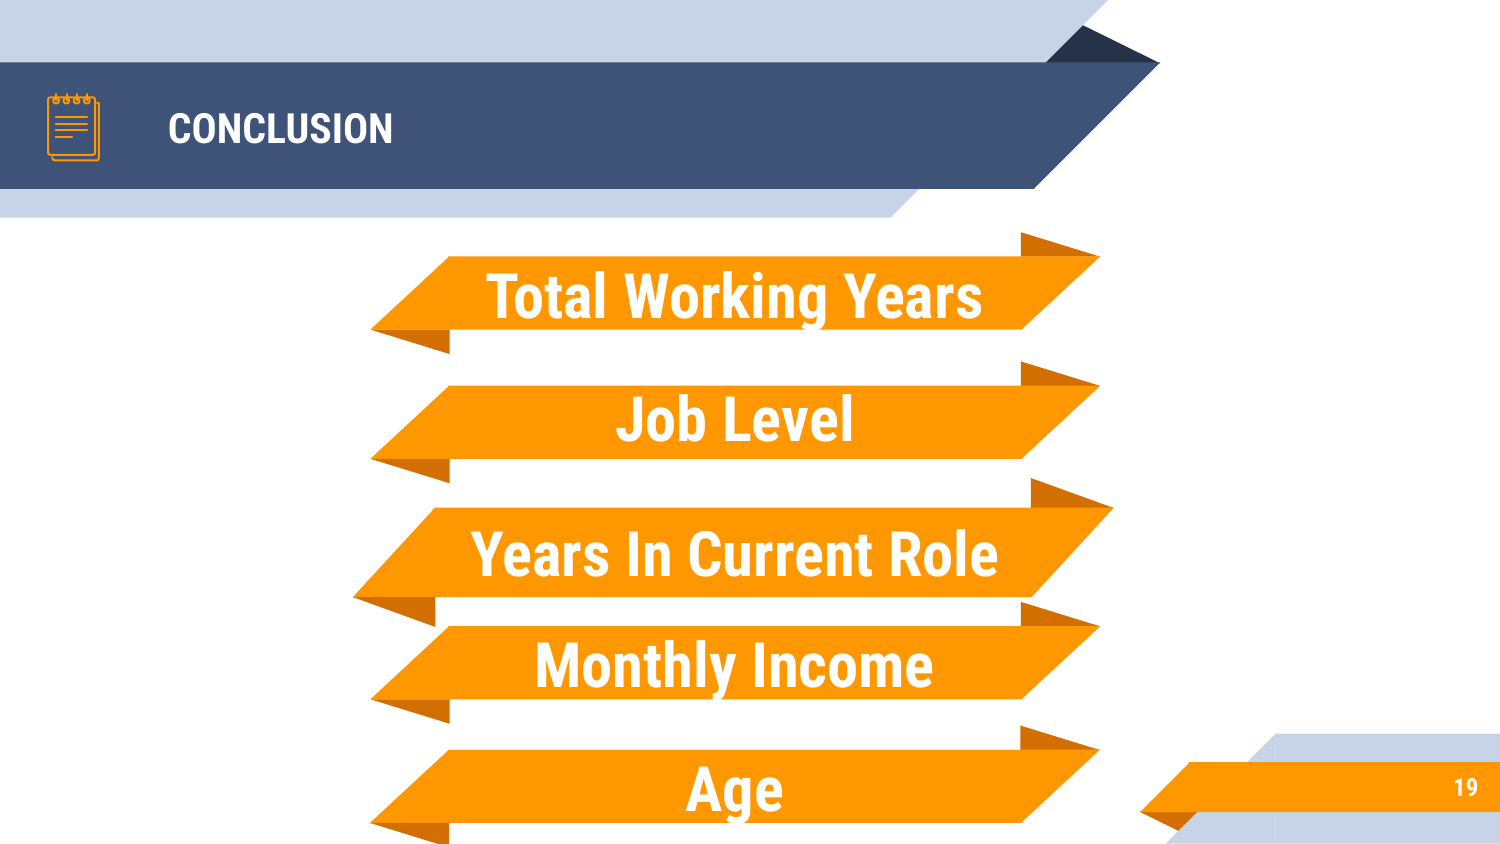

# CONCLUSION

Total Working Years

Job Level

Years In Current Role

Monthly Income

Age
19